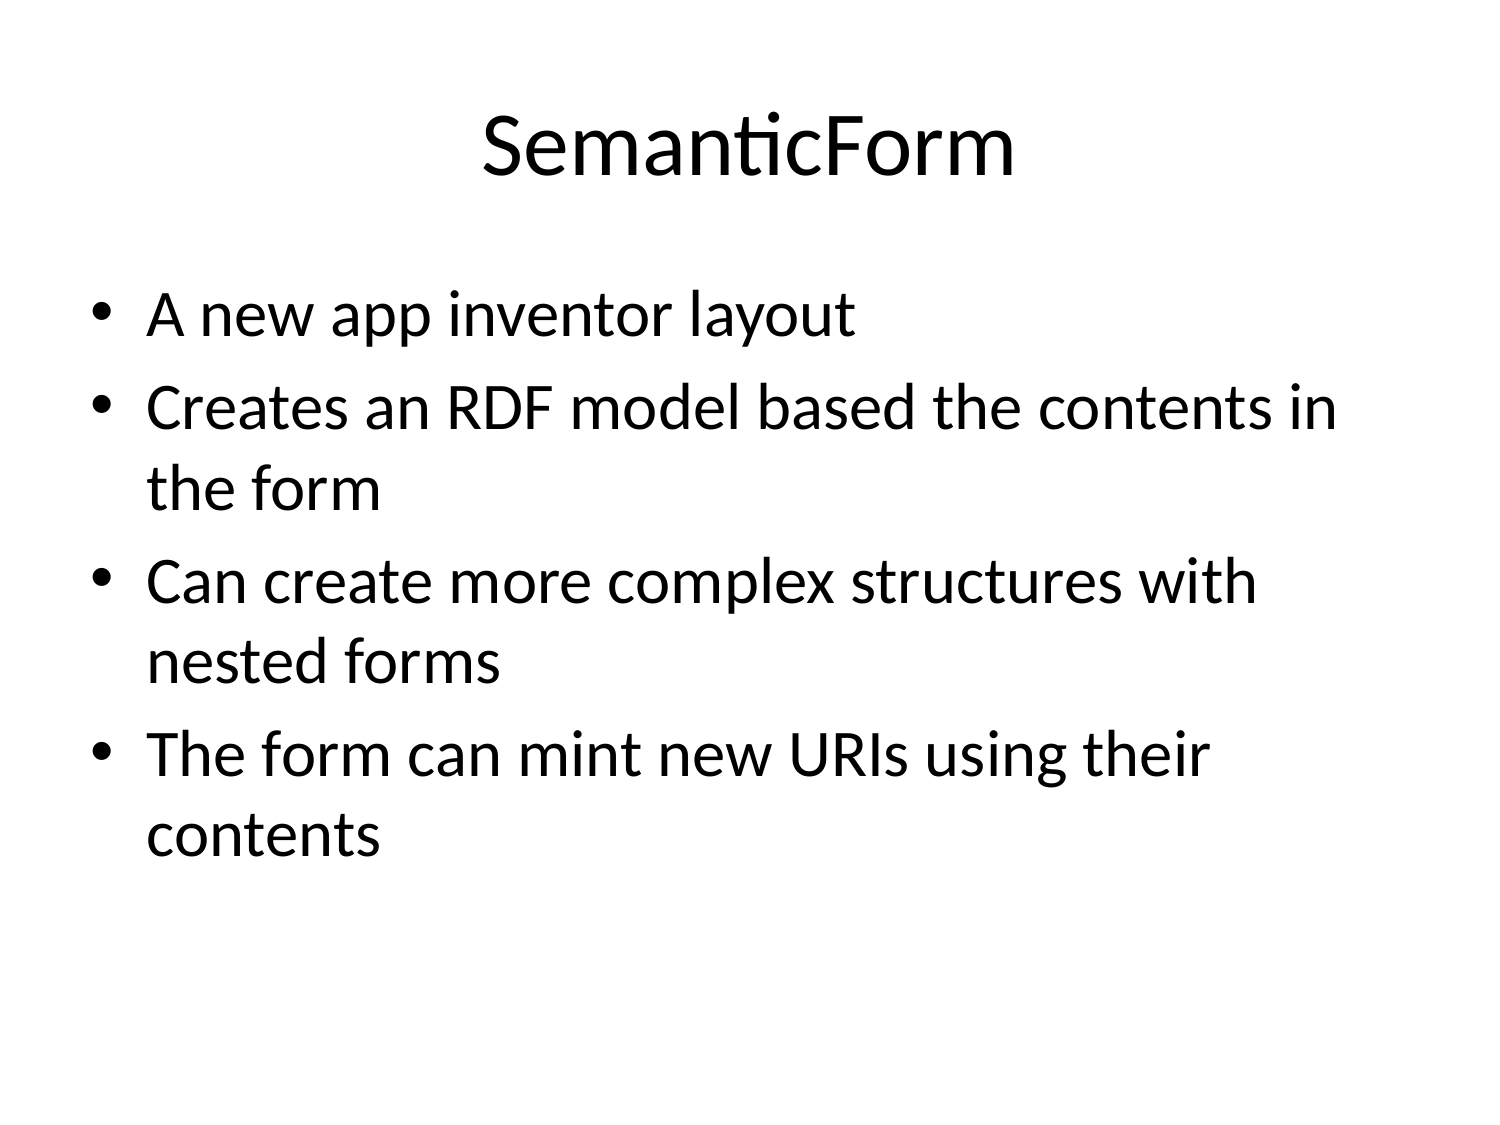

# SemanticForm
A new app inventor layout
Creates an RDF model based the contents in the form
Can create more complex structures with nested forms
The form can mint new URIs using their contents